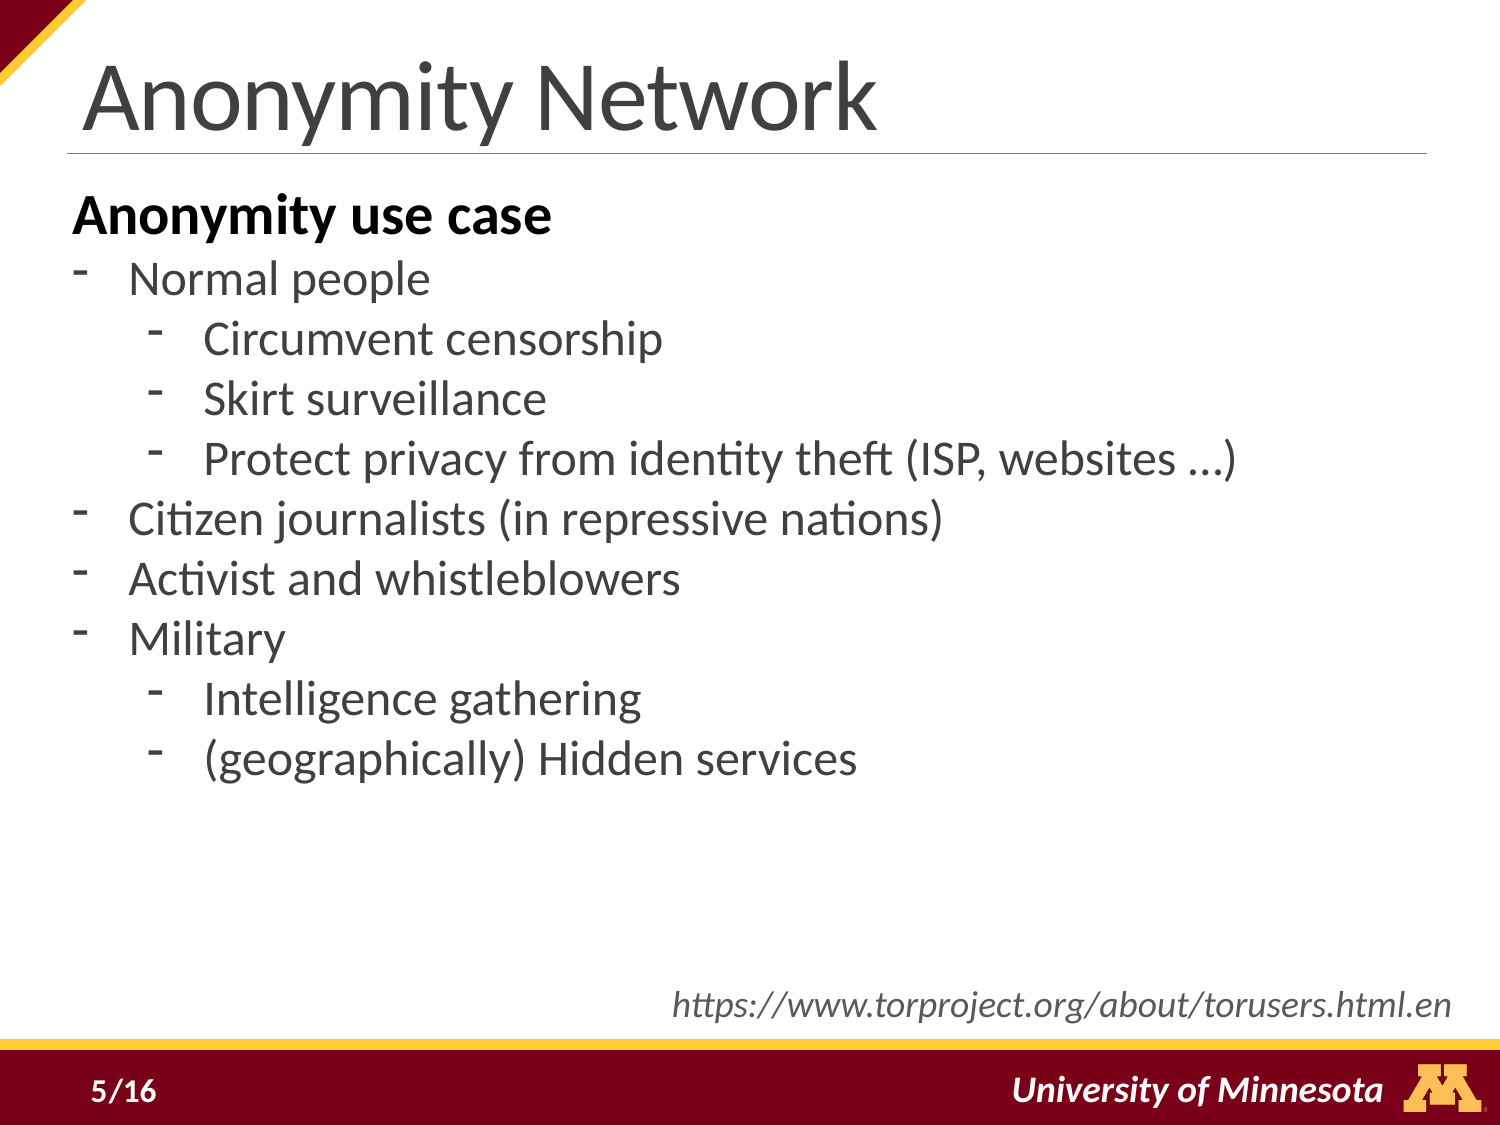

Anonymity Network
Anonymity use case
Normal people
Circumvent censorship
Skirt surveillance
Protect privacy from identity theft (ISP, websites …)
Citizen journalists (in repressive nations)
Activist and whistleblowers
Military
Intelligence gathering
(geographically) Hidden services

https://www.torproject.org/about/torusers.html.en
5